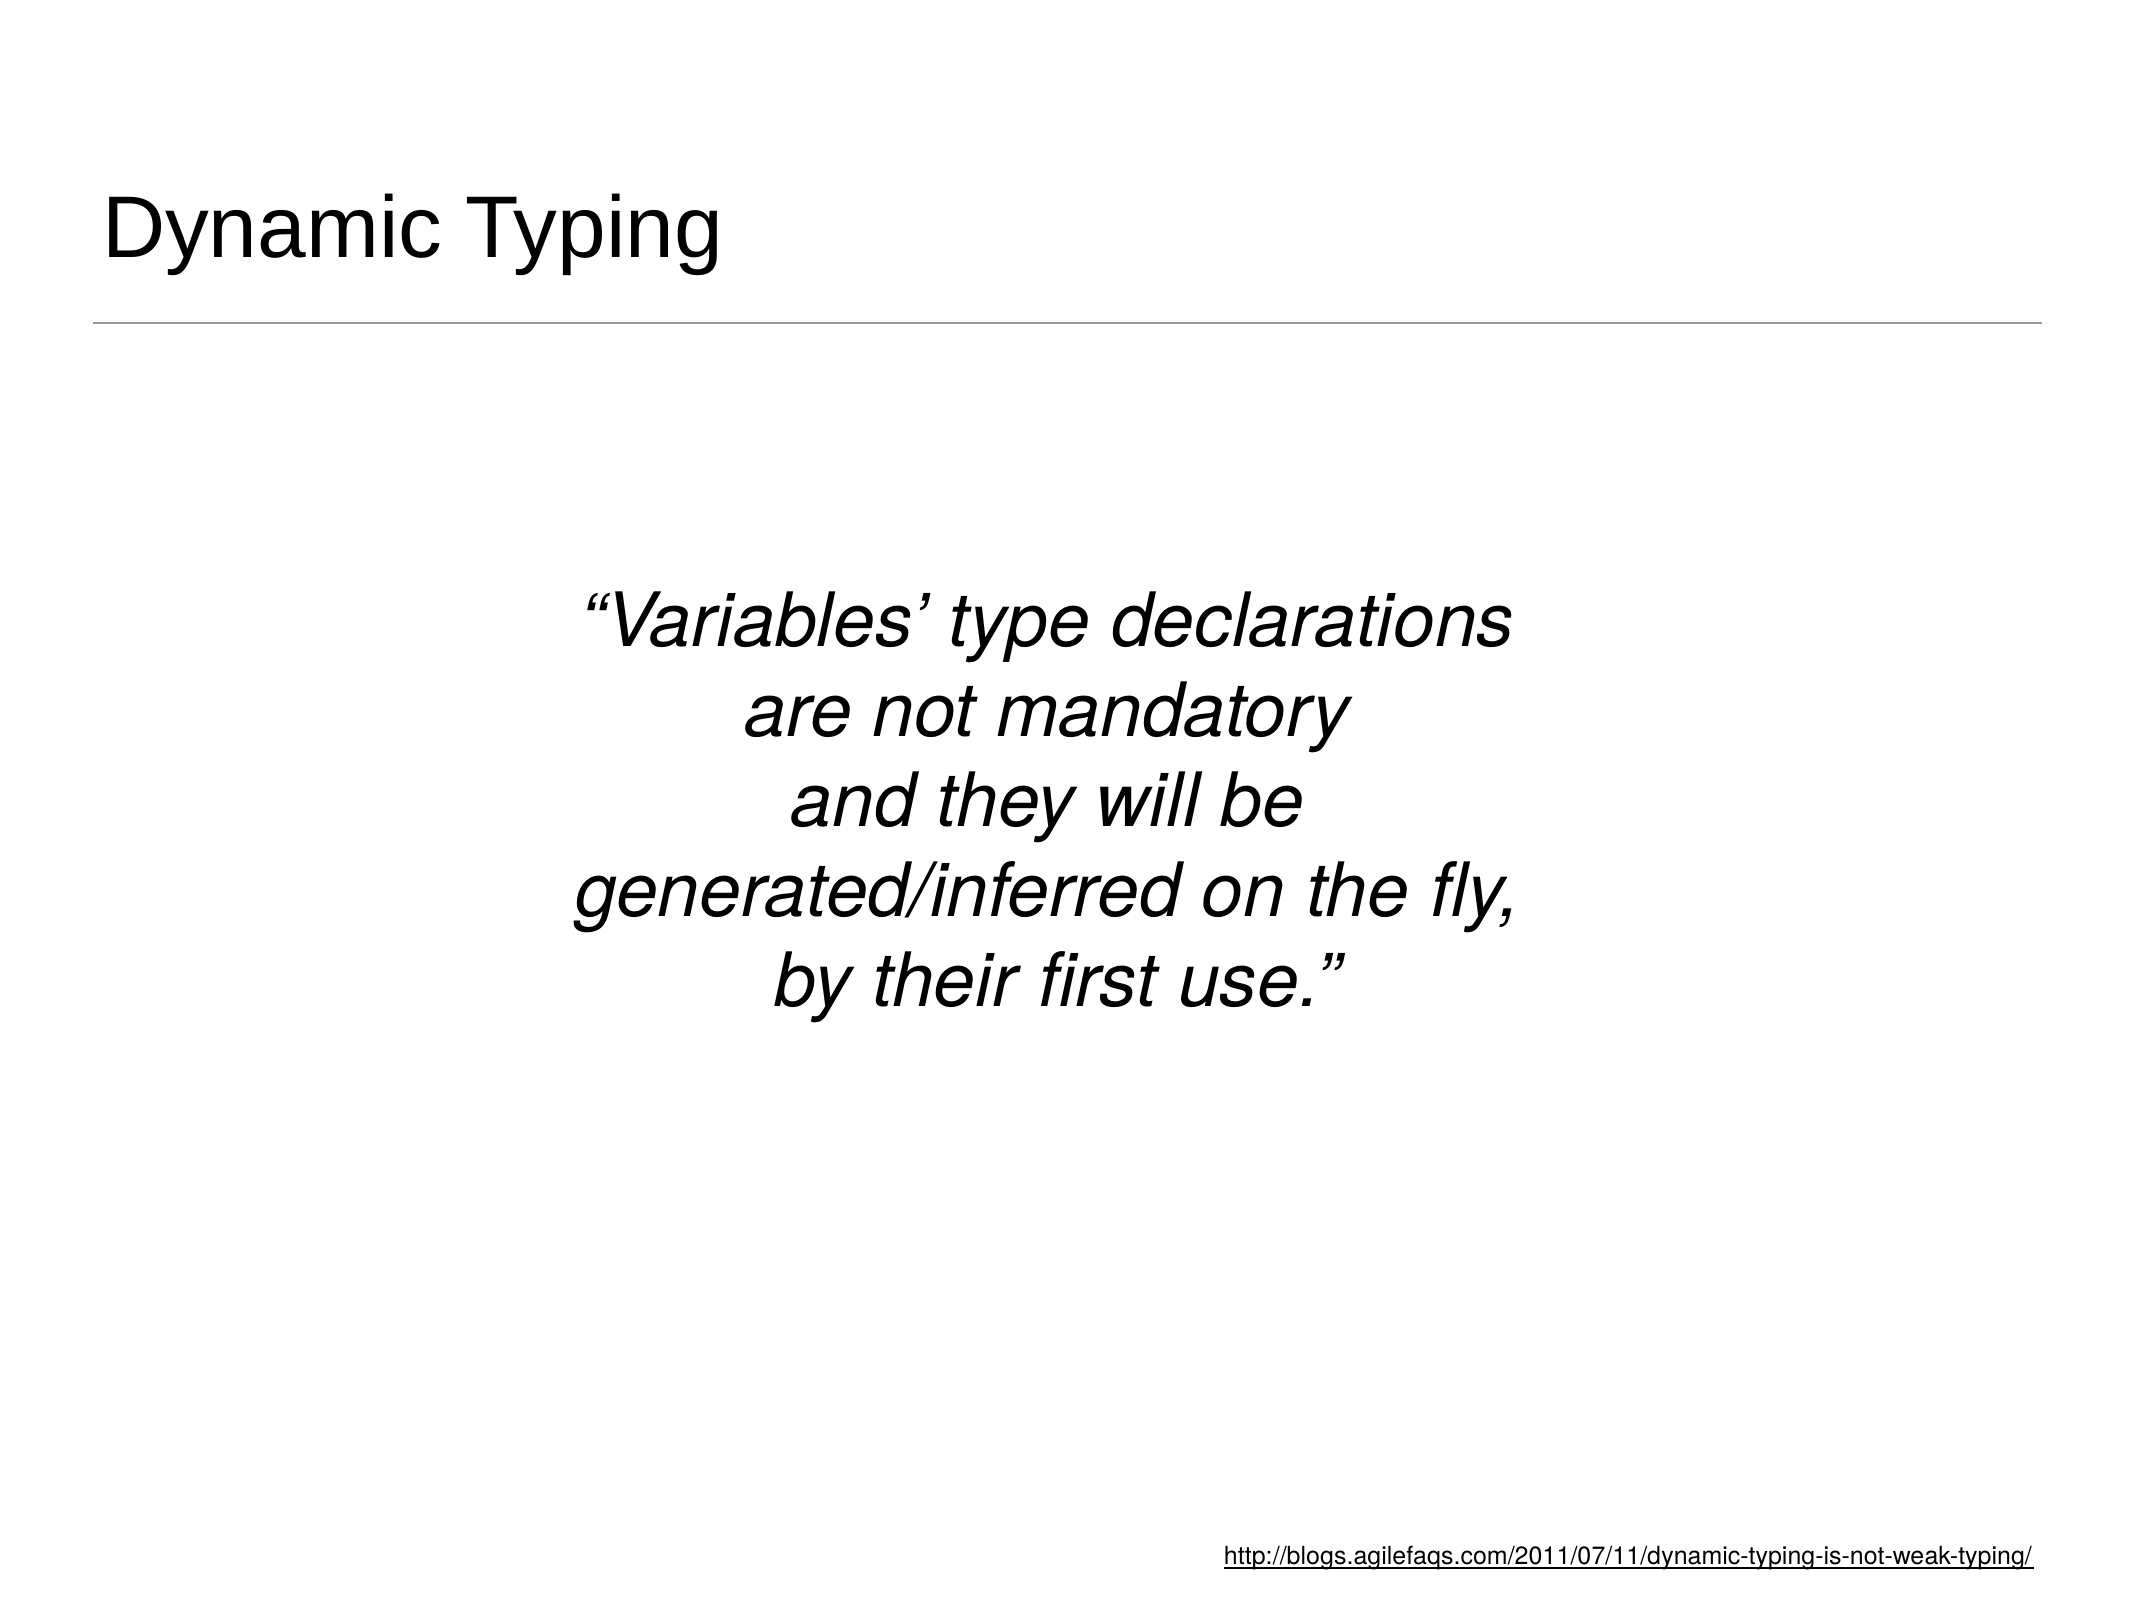

# Dynamic Typing
“Variables’ type declarations
are not mandatory
and they will be
generated/inferred on the fly,
by their first use.”
http://blogs.agilefaqs.com/2011/07/11/dynamic-typing-is-not-weak-typing/